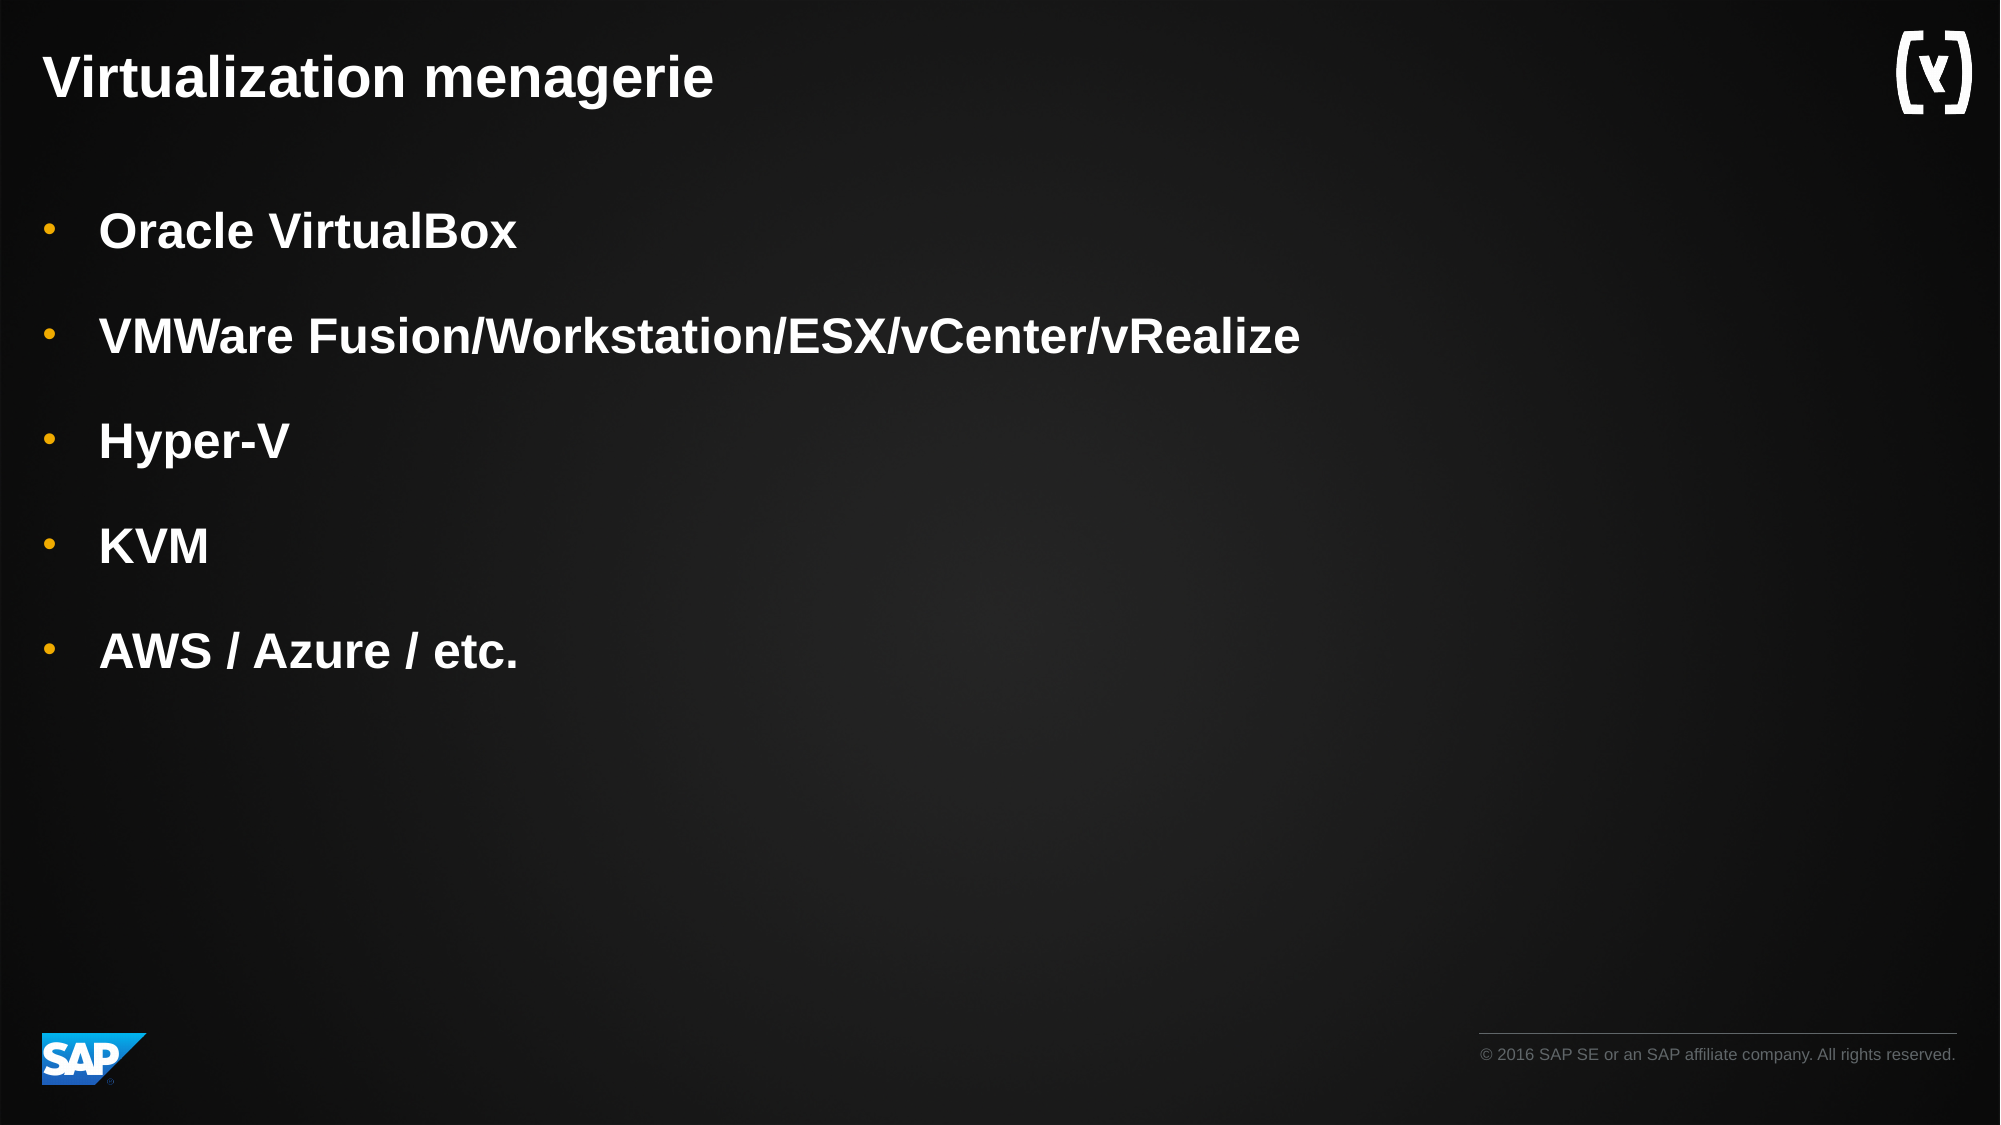

# Virtualization menagerie
Oracle VirtualBox
VMWare Fusion/Workstation/ESX/vCenter/vRealize
Hyper-V
KVM
AWS / Azure / etc.